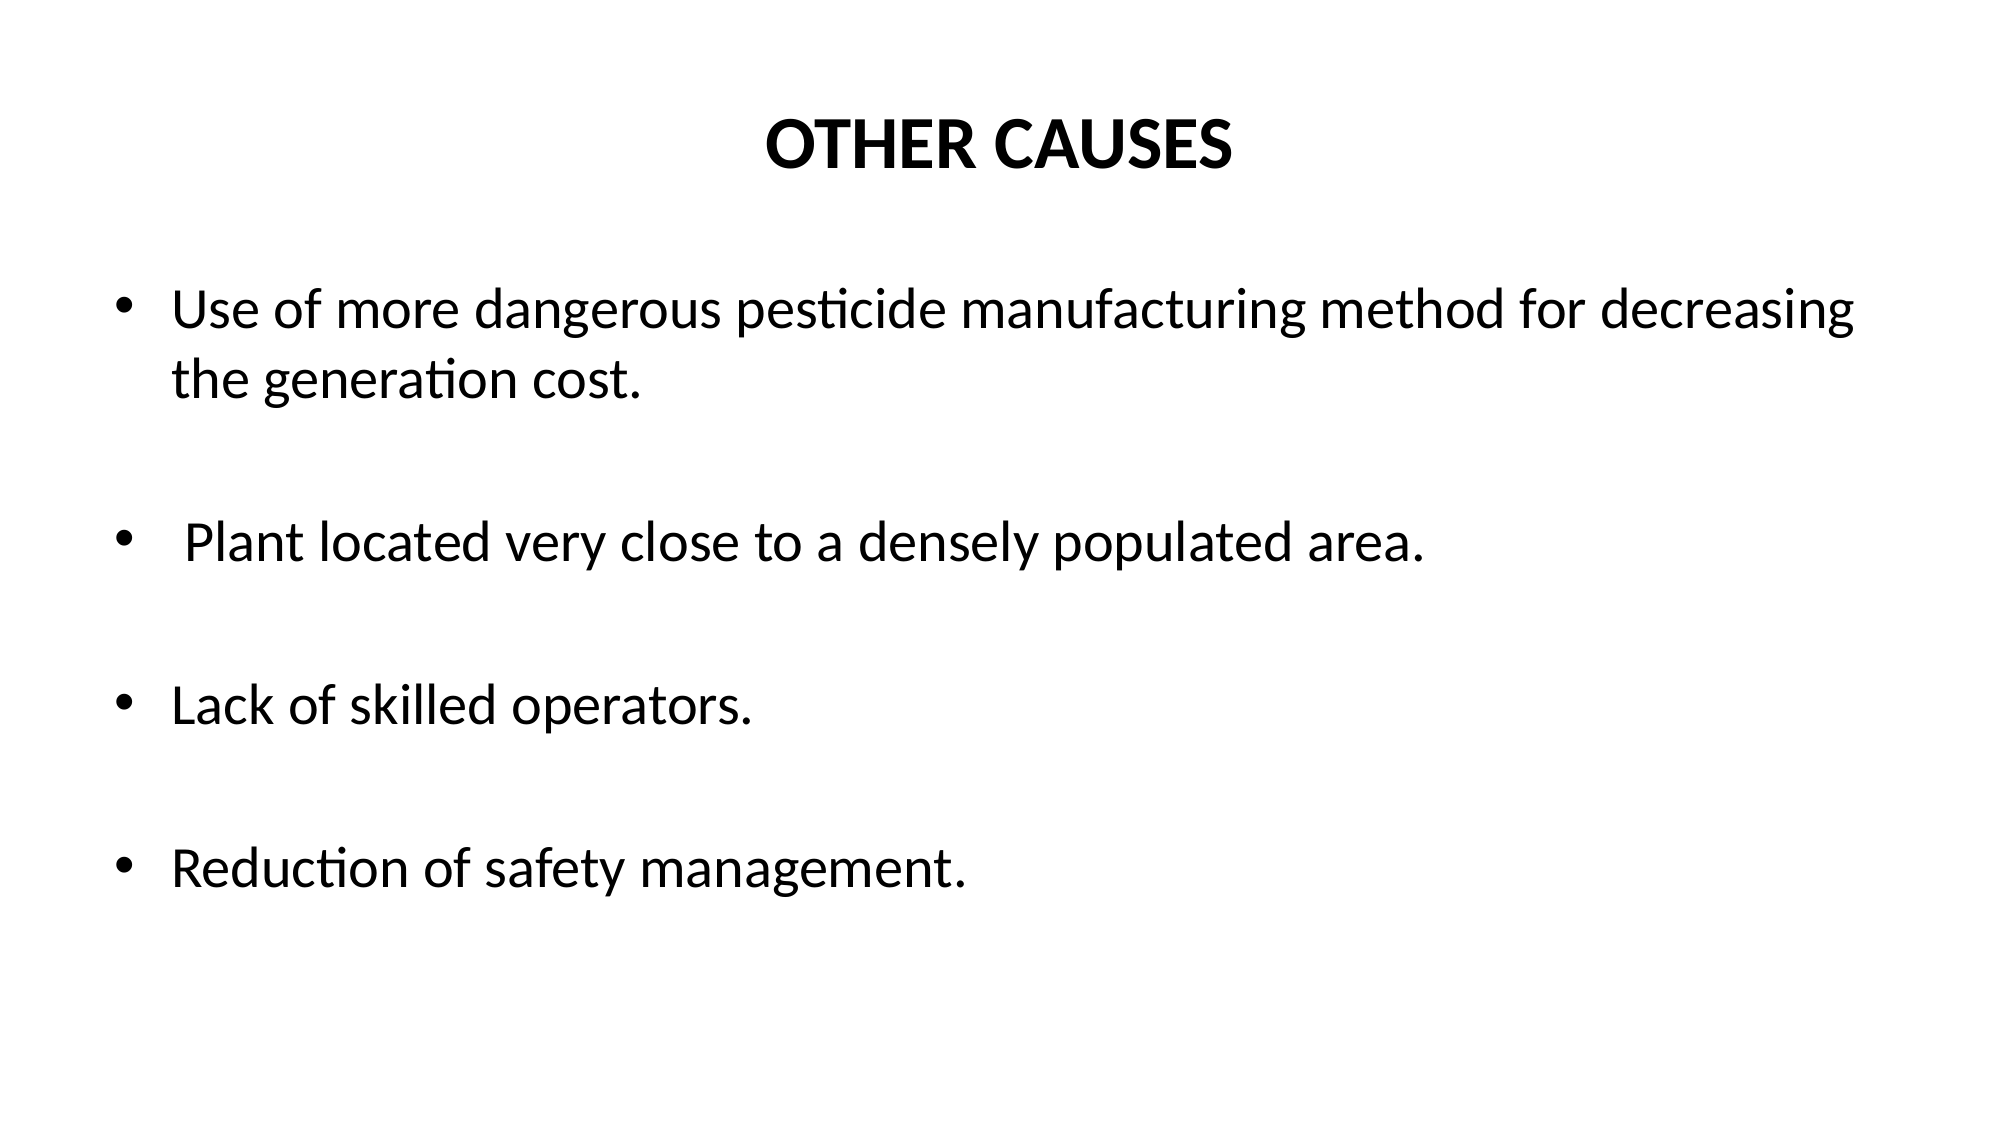

# OTHER CAUSES
Use of more dangerous pesticide manufacturing method for decreasing the generation cost.

 Plant located very close to a densely populated area.

Lack of skilled operators.

Reduction of safety management.